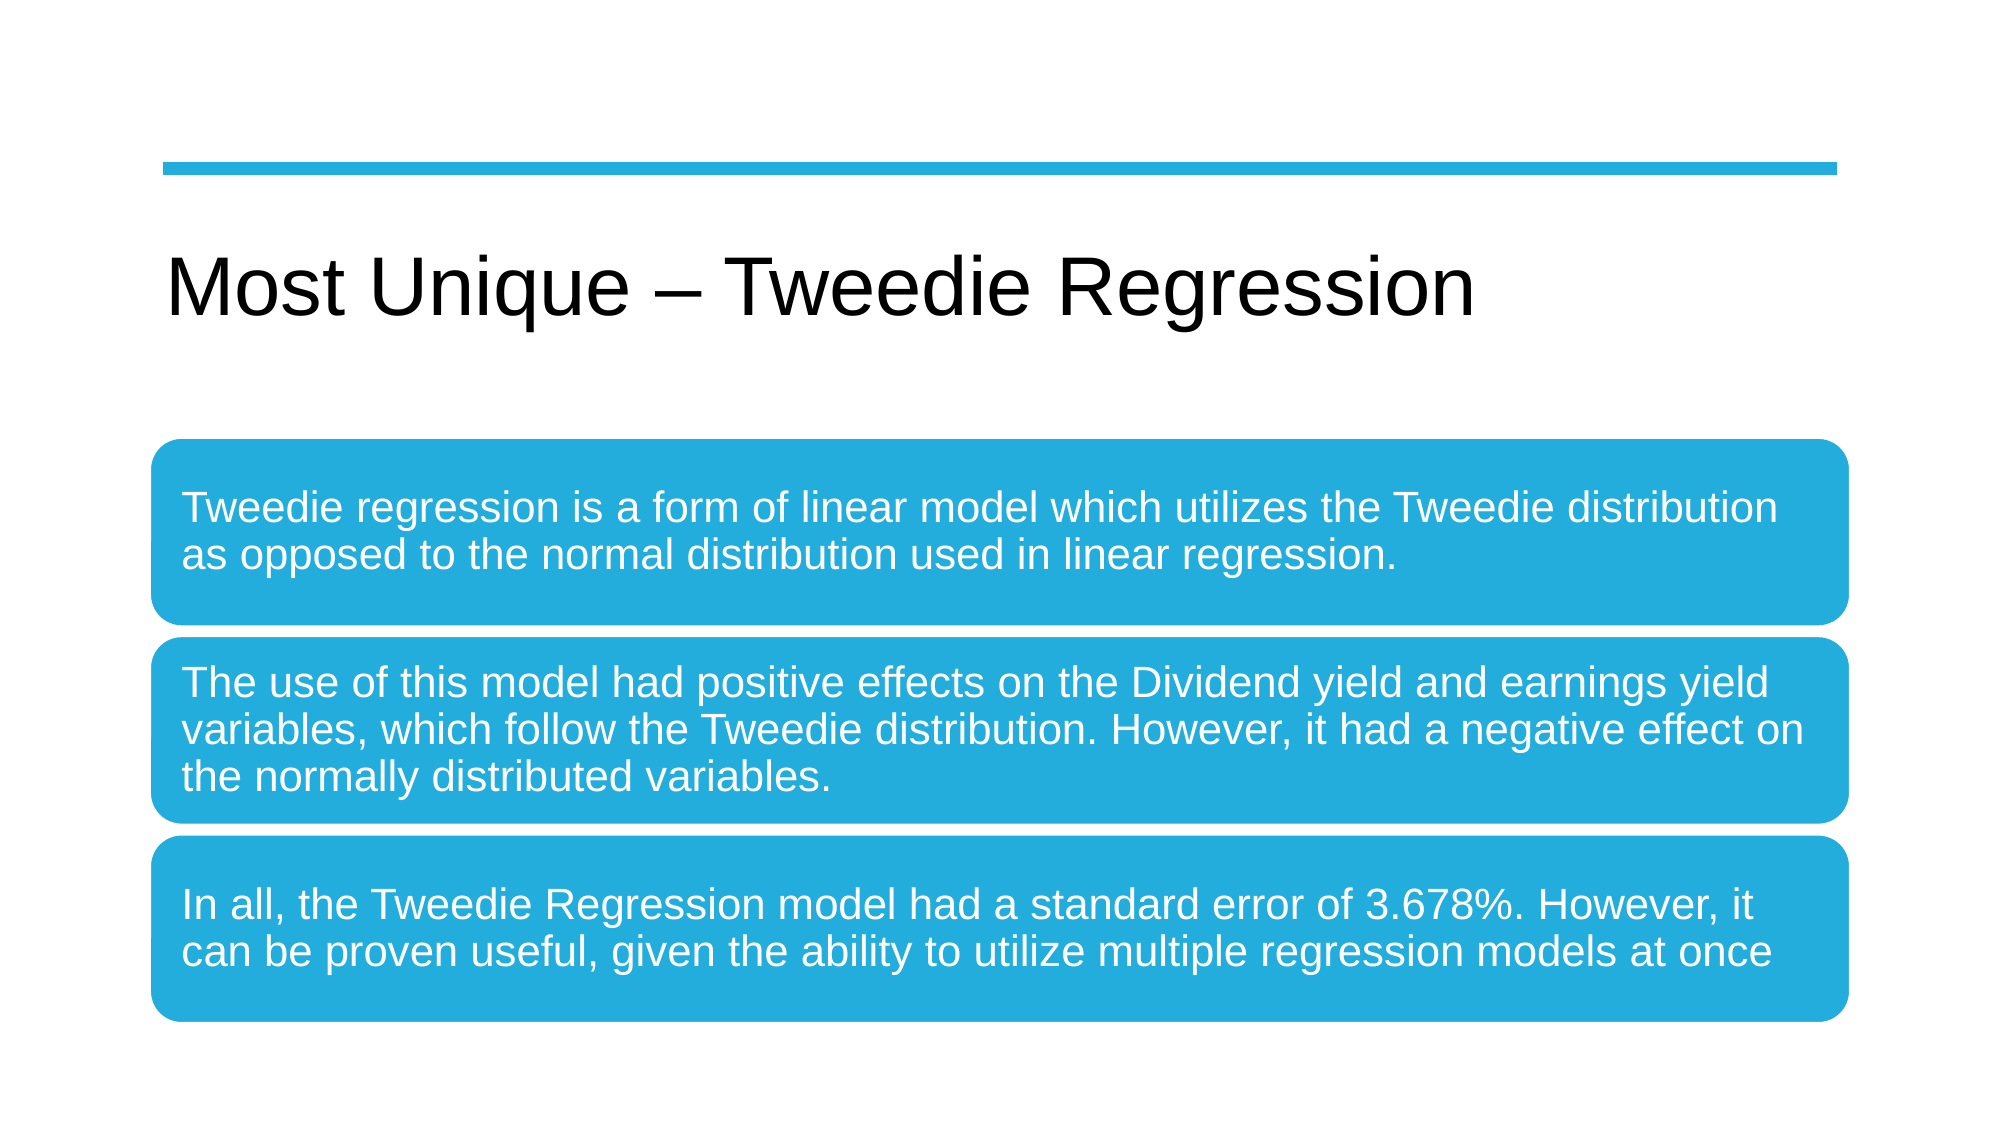

# Most Unique – Tweedie Regression
Tweedie regression is a form of linear model which utilizes the Tweedie distribution as opposed to the normal distribution used in linear regression.
The use of this model had positive effects on the Dividend yield and earnings yield variables, which follow the Tweedie distribution. However, it had a negative effect on the normally distributed variables.
In all, the Tweedie Regression model had a standard error of 3.678%. However, it can be proven useful, given the ability to utilize multiple regression models at once